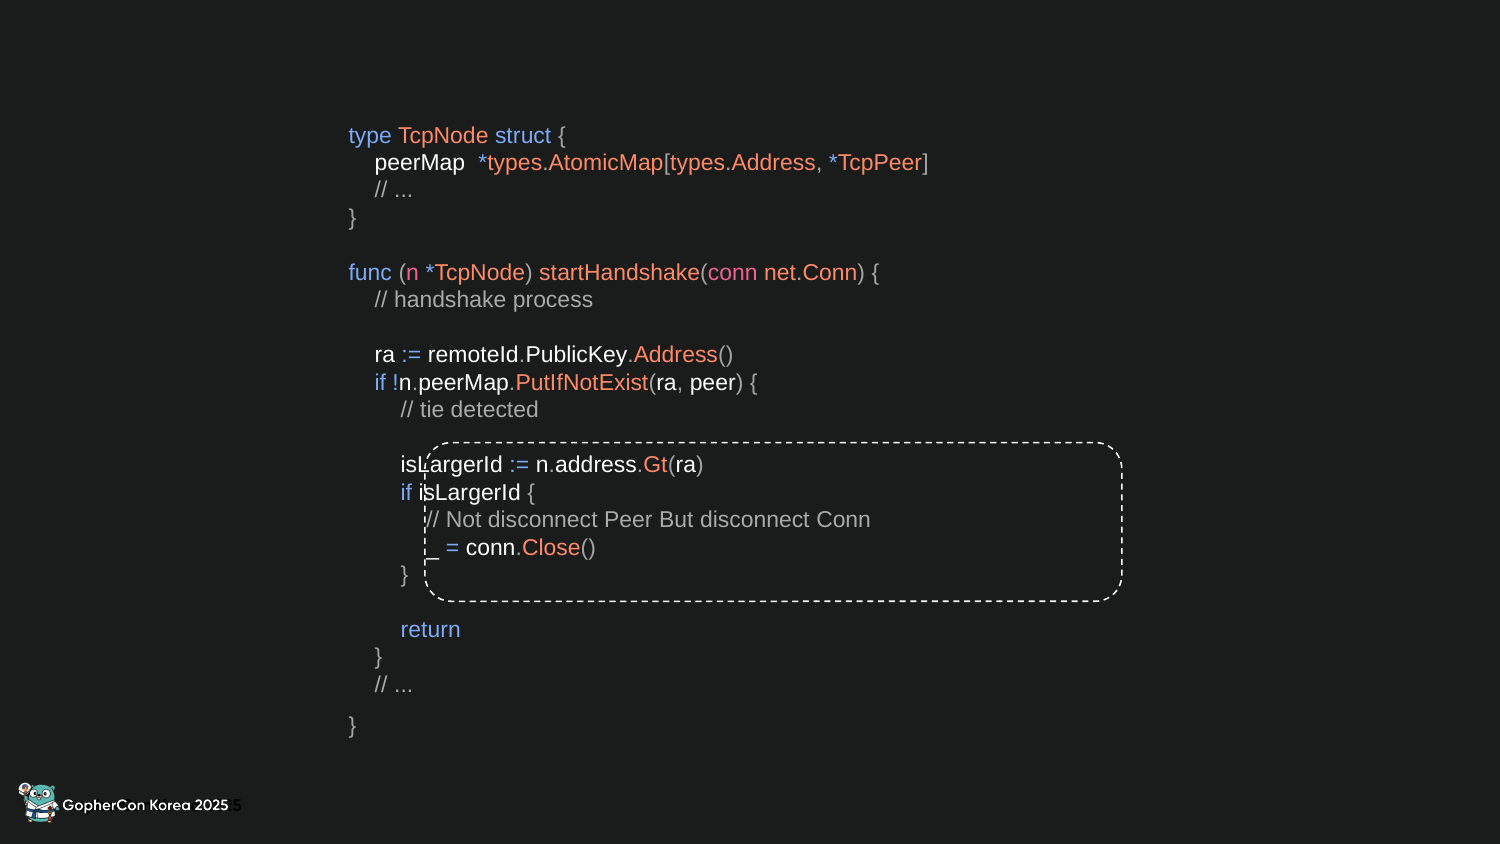

type TcpNode struct {
    peerMap  *types.AtomicMap[types.Address, *TcpPeer]
    // ...
}

func (n *TcpNode) startHandshake(conn net.Conn) {
    // handshake process

    ra := remoteId.PublicKey.Address()
    if !n.peerMap.PutIfNotExist(ra, peer) {
        // tie detected

        isLargerId := n.address.Gt(ra)
        if isLargerId {
            // Not disconnect Peer But disconnect Conn
            _ = conn.Close()
        }

        return
    }
    // ...
}